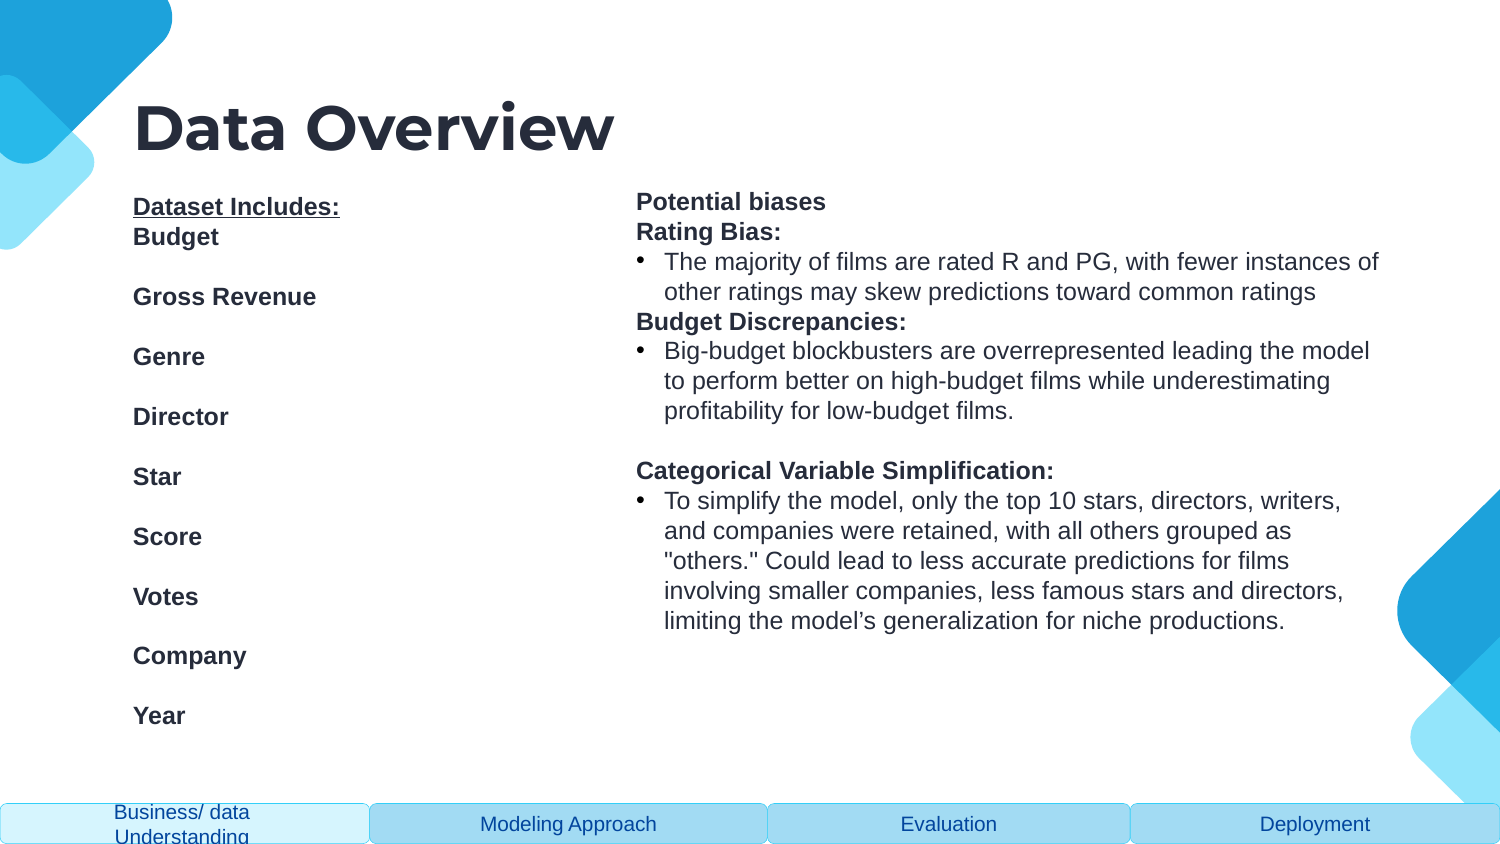

# Data Overview
Potential biases
Rating Bias:
The majority of films are rated R and PG, with fewer instances of other ratings may skew predictions toward common ratings
Budget Discrepancies:
Big-budget blockbusters are overrepresented leading the model to perform better on high-budget films while underestimating profitability for low-budget films.

Categorical Variable Simplification:
To simplify the model, only the top 10 stars, directors, writers, and companies were retained, with all others grouped as "others." Could lead to less accurate predictions for films involving smaller companies, less famous stars and directors, limiting the model’s generalization for niche productions.

Dataset Includes:
Budget

Gross Revenue

Genre

Director

Star

Score

Votes

Company

Year
Evaluation
Business/ data
Understanding
Modeling Approach
Deployment